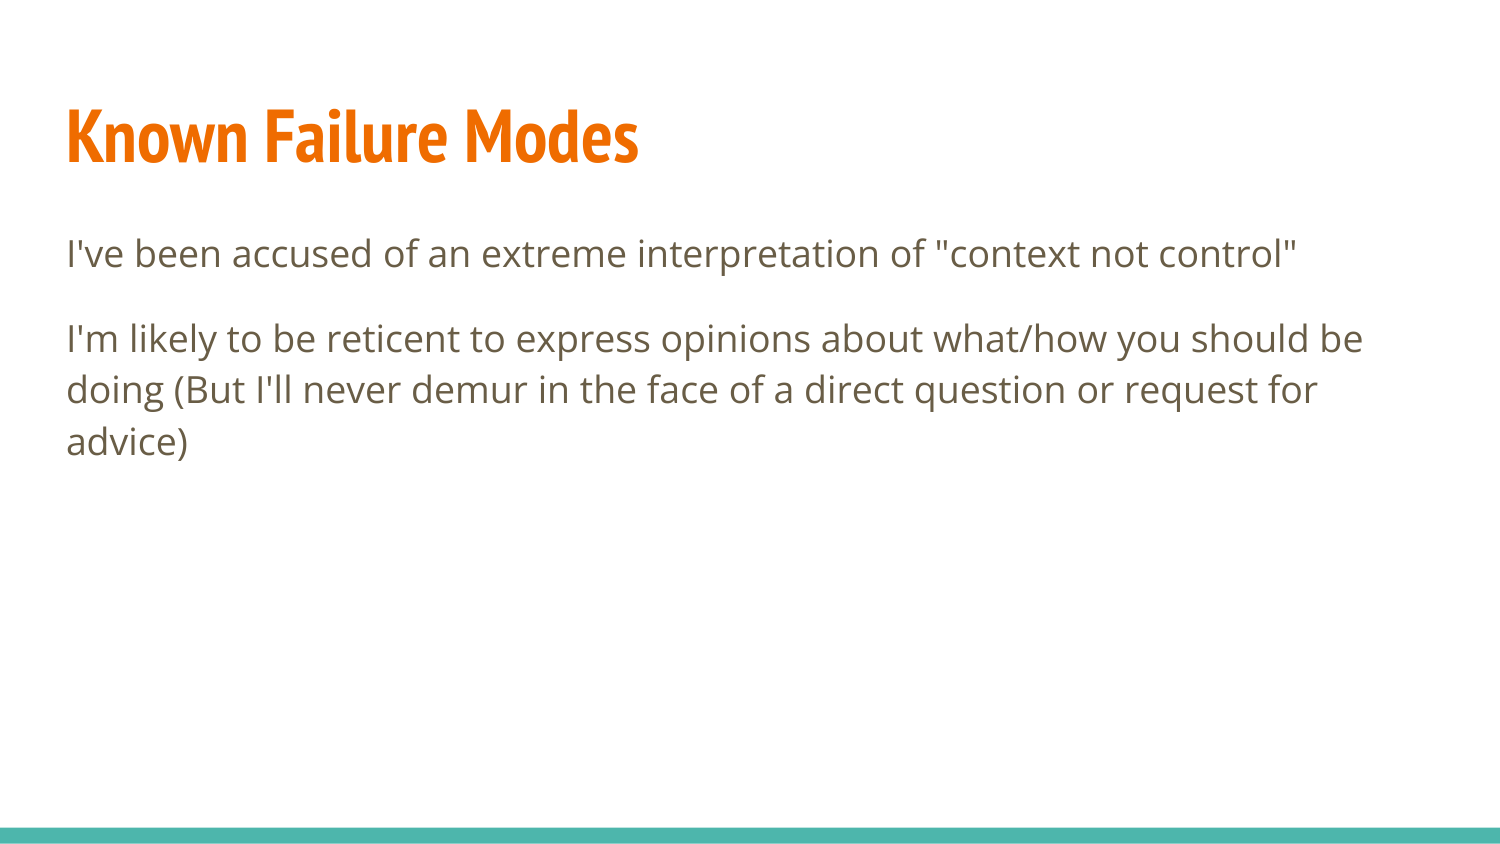

# Known Failure Modes
I've been accused of an extreme interpretation of "context not control"
I'm likely to be reticent to express opinions about what/how you should be doing (But I'll never demur in the face of a direct question or request for advice)